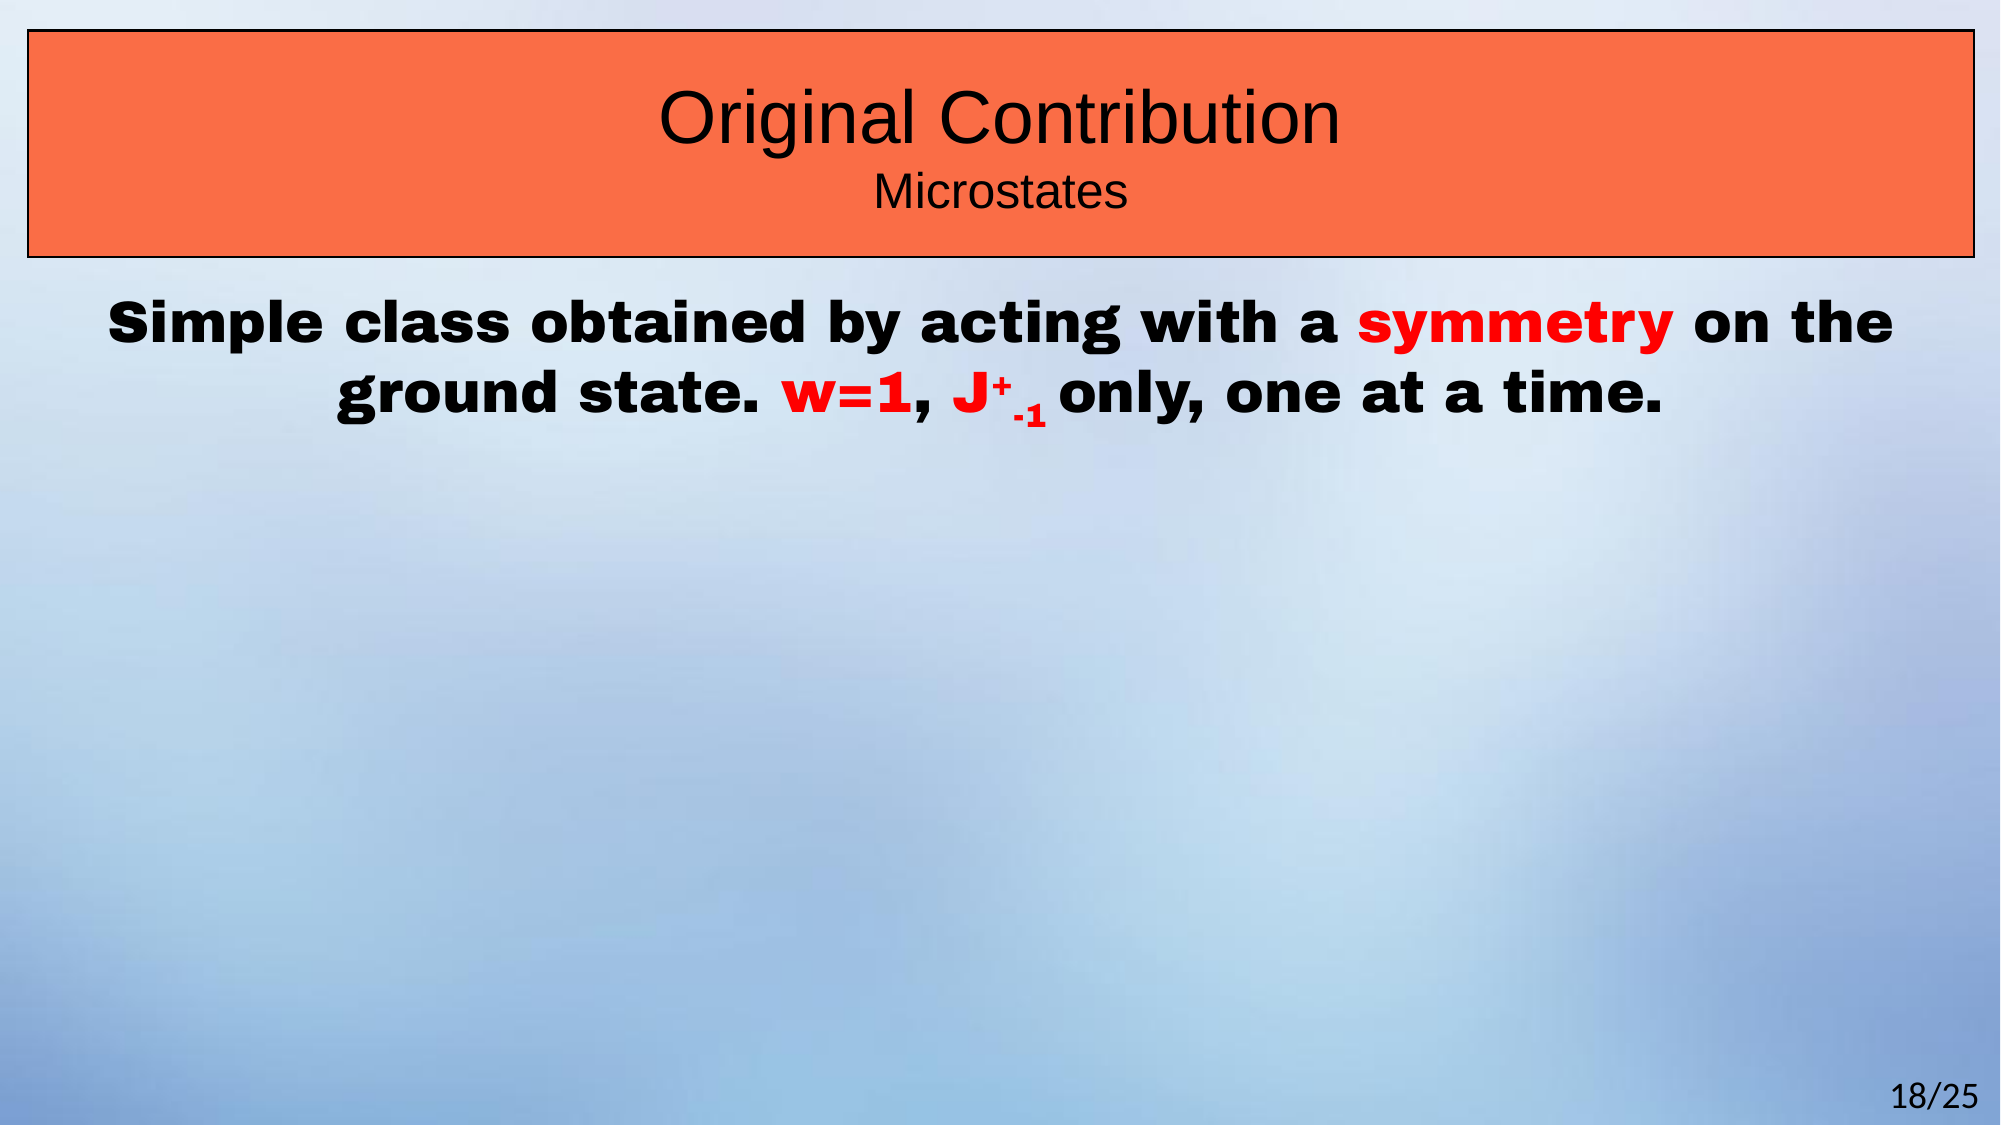

Original Contribution
Microstates
Simple class obtained by acting with a symmetry on the ground state. w=1, J+-1 only, one at a time.
18/25